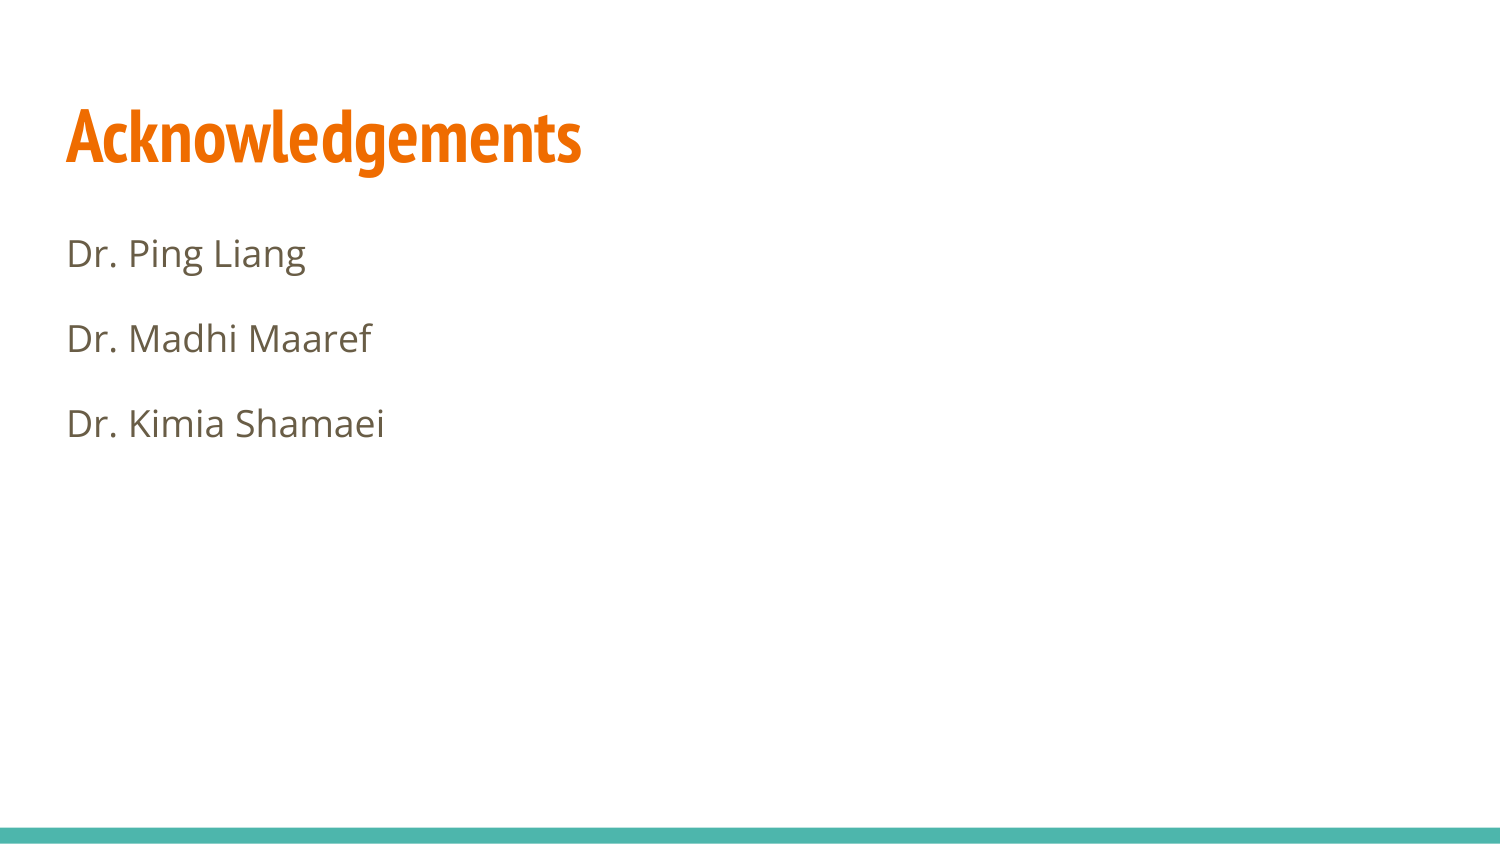

# Acknowledgements
Dr. Ping Liang
Dr. Madhi Maaref
Dr. Kimia Shamaei